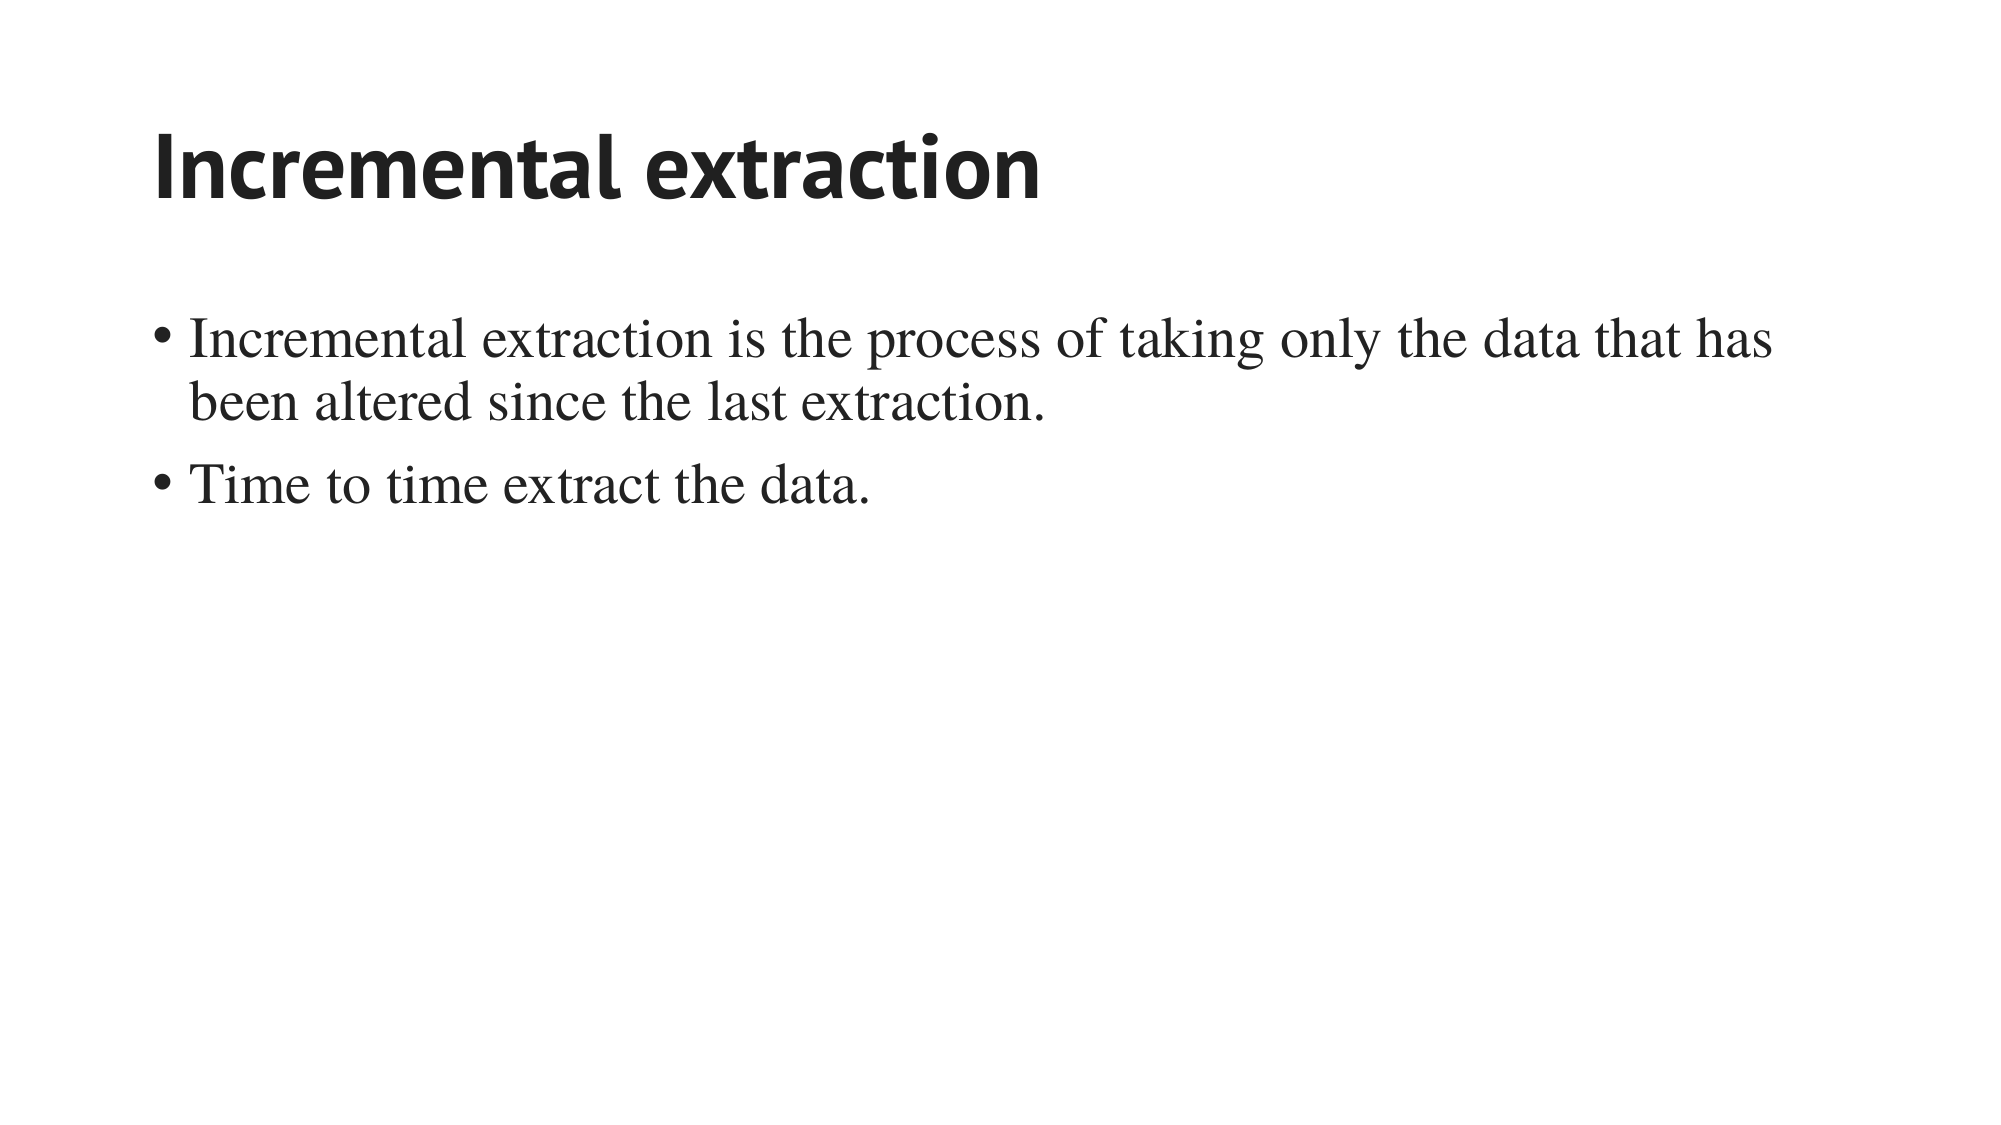

# Incremental extraction
Incremental extraction is the process of taking only the data that has been altered since the last extraction.
Time to time extract the data.